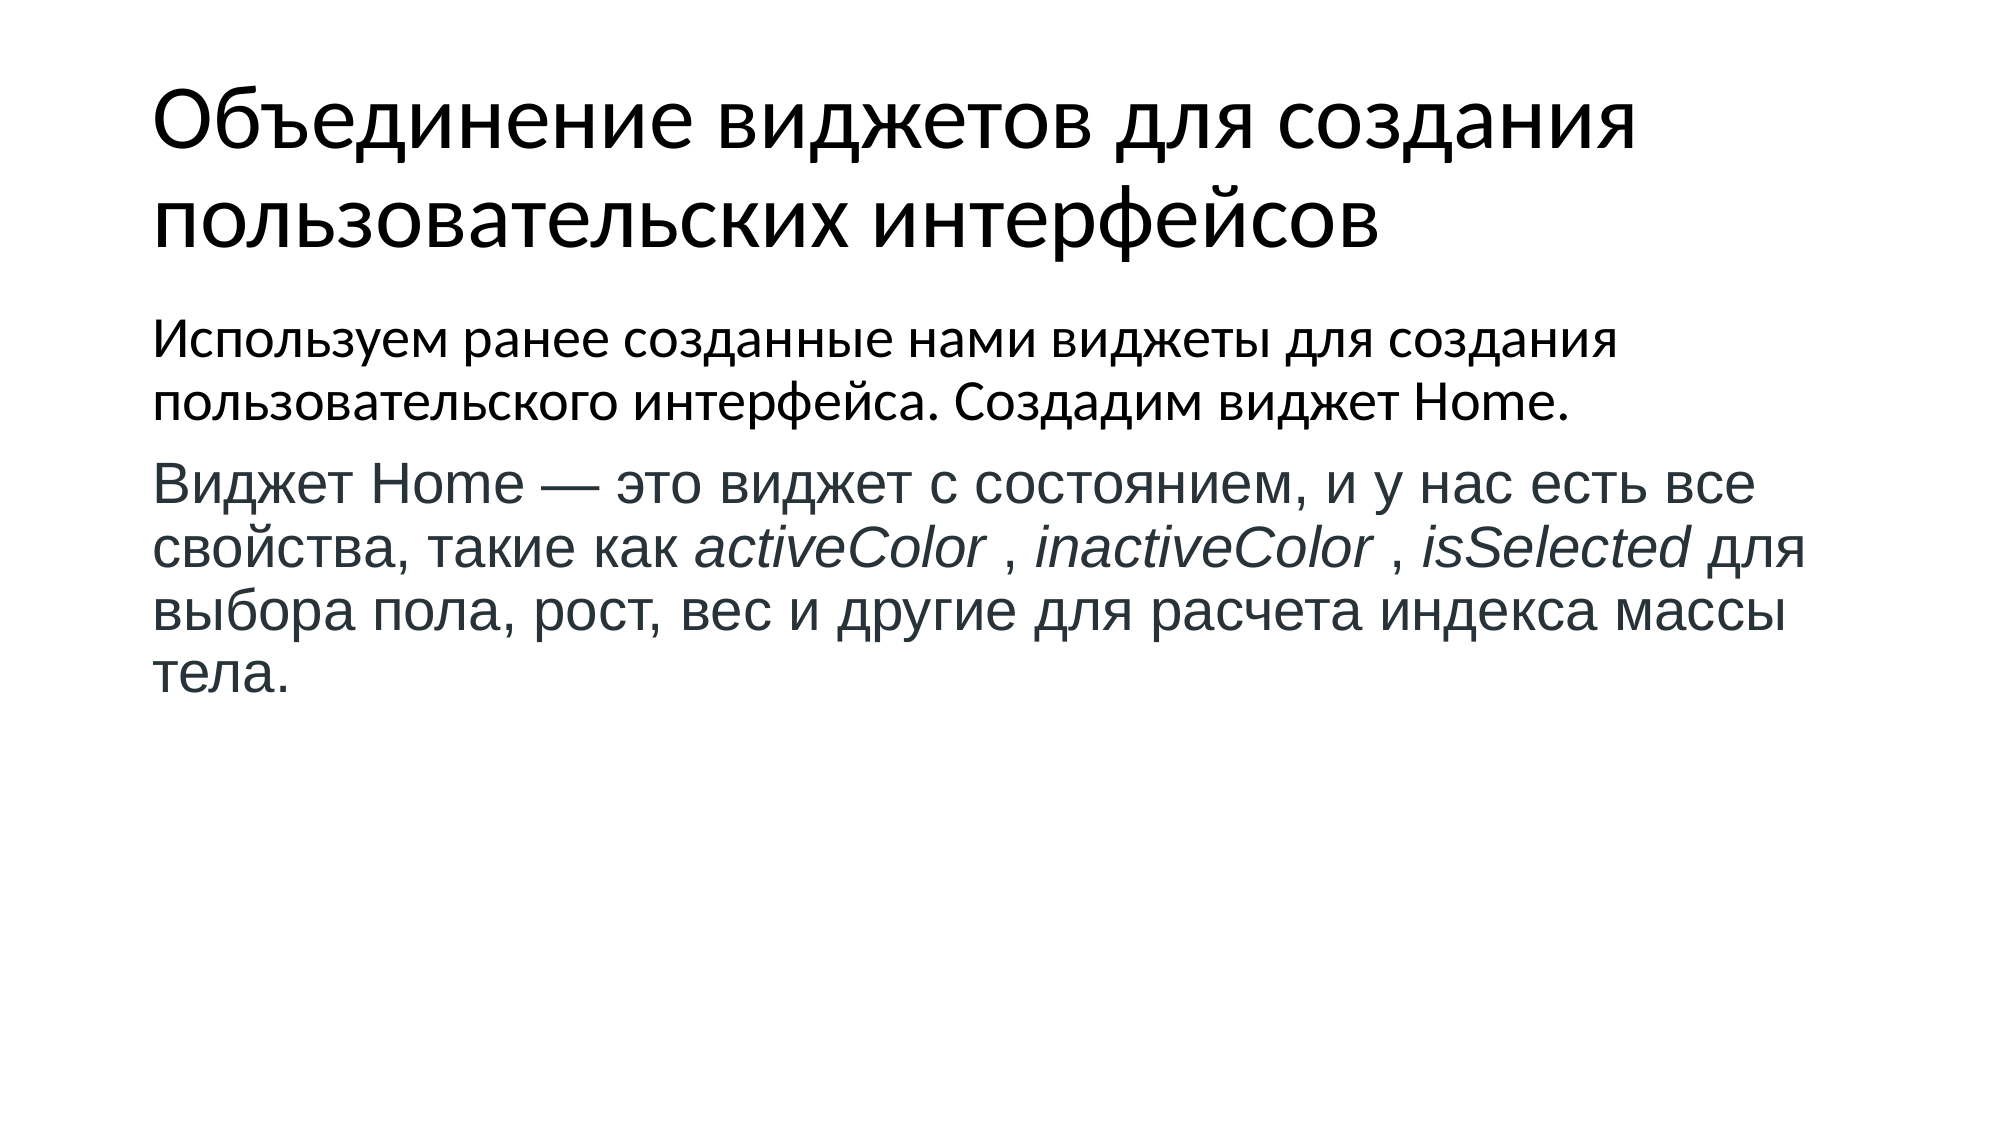

# Объединение виджетов для создания пользовательских интерфейсов
Используем ранее созданные нами виджеты для создания пользовательского интерфейса. Создадим виджет Home.
Виджет Home — это виджет с состоянием, и у нас есть все свойства, такие как activeColor , inactiveColor , isSelected для выбора пола, рост, вес и другие для расчета индекса массы тела.